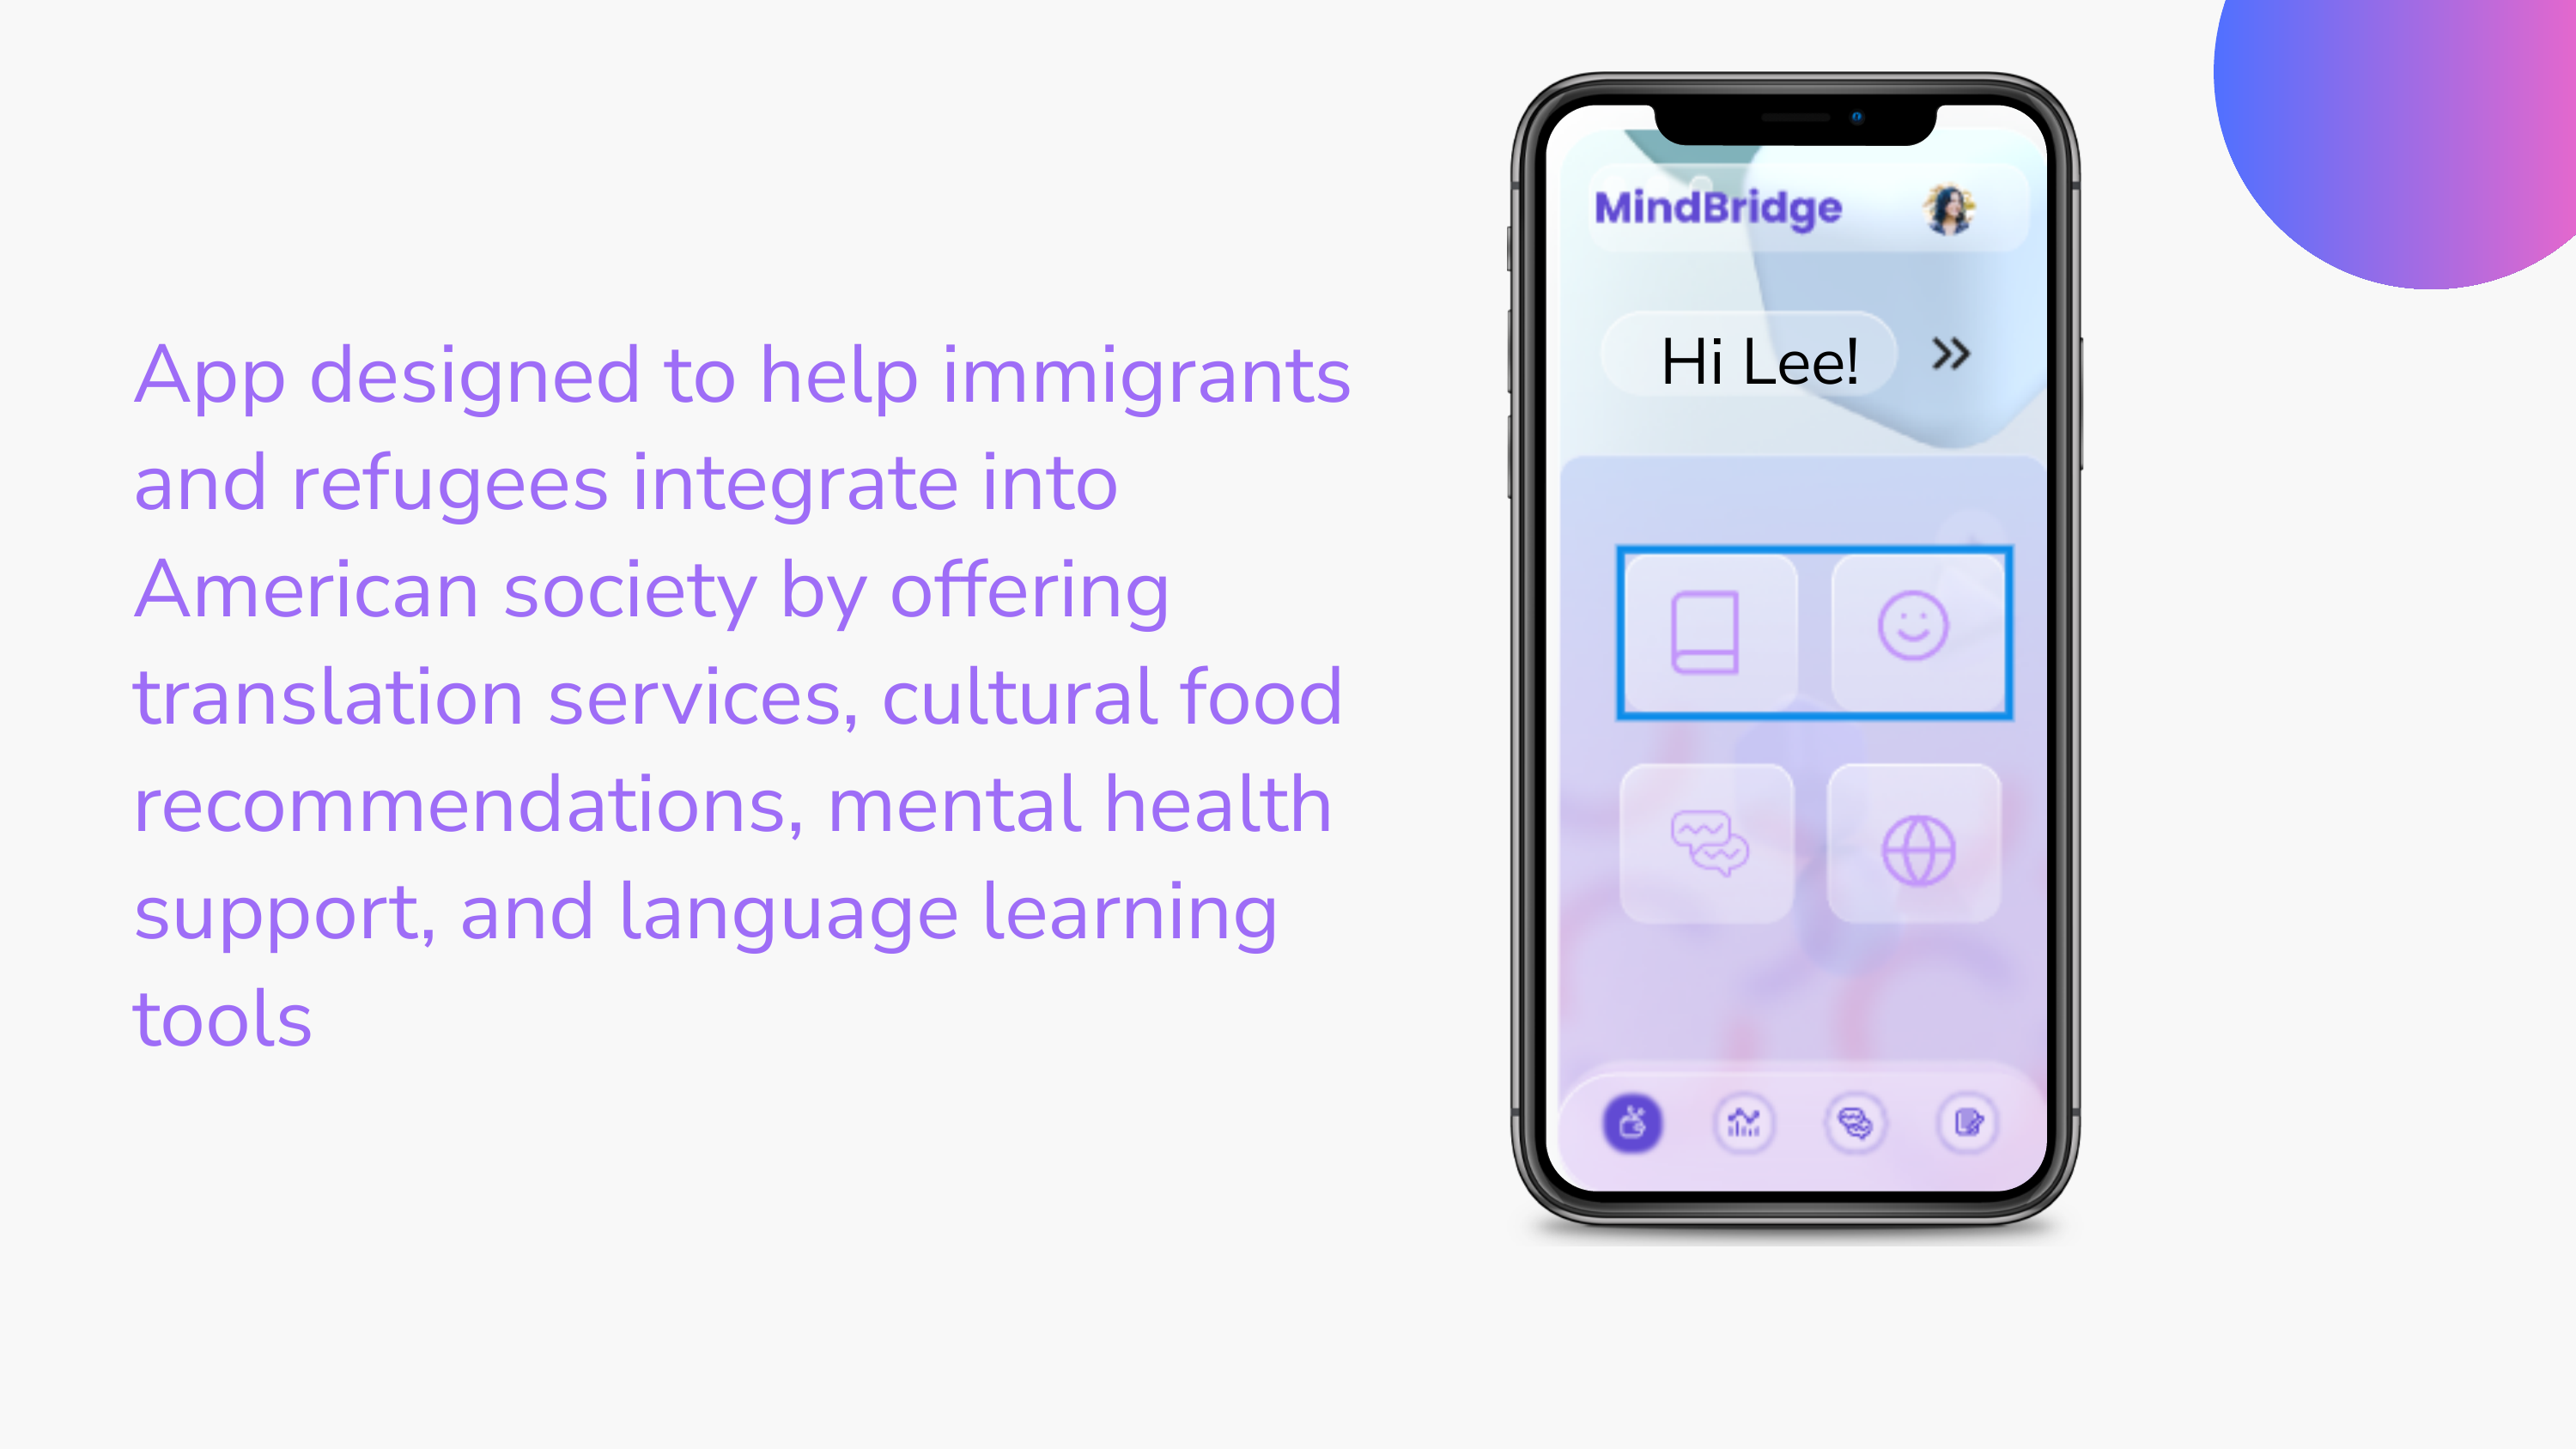

App designed to help immigrants and refugees integrate into American society by offering translation services, cultural food recommendations, mental health support, and language learning tools
Hi Lee!